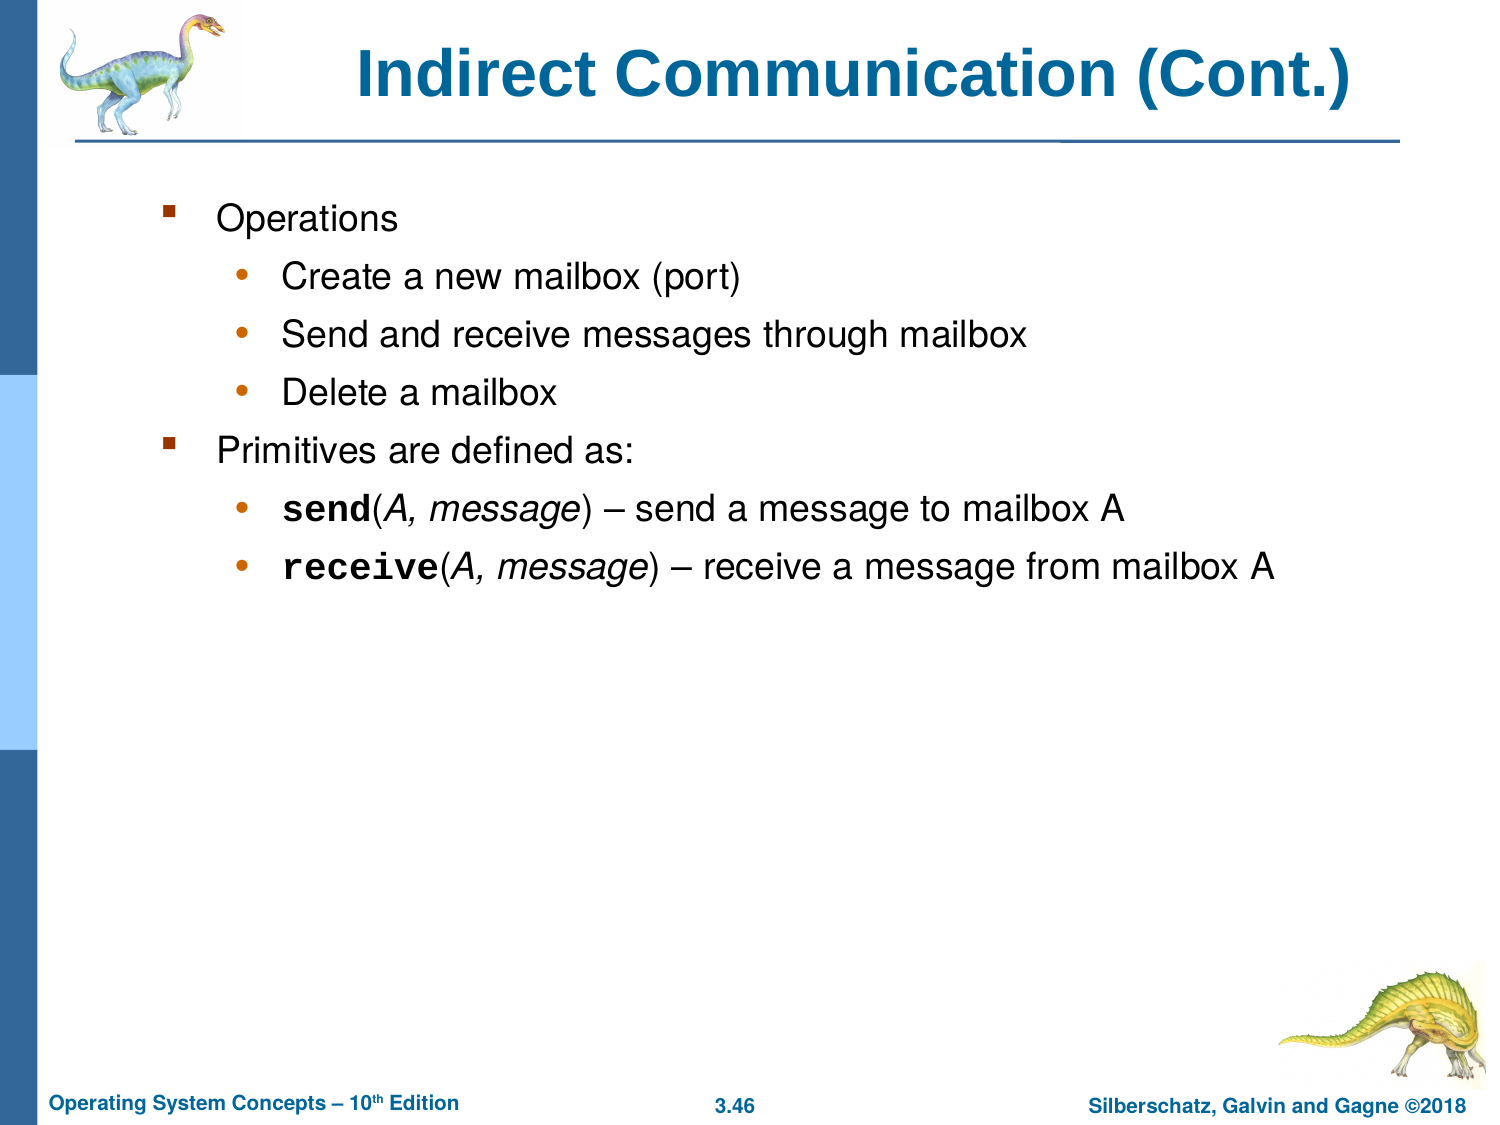

# Indirect Communication (Cont.)
Operations
Create a new mailbox (port)
Send and receive messages through mailbox
Delete a mailbox
Primitives are defined as:
send(A, message) – send a message to mailbox A
receive(A, message) – receive a message from mailbox A